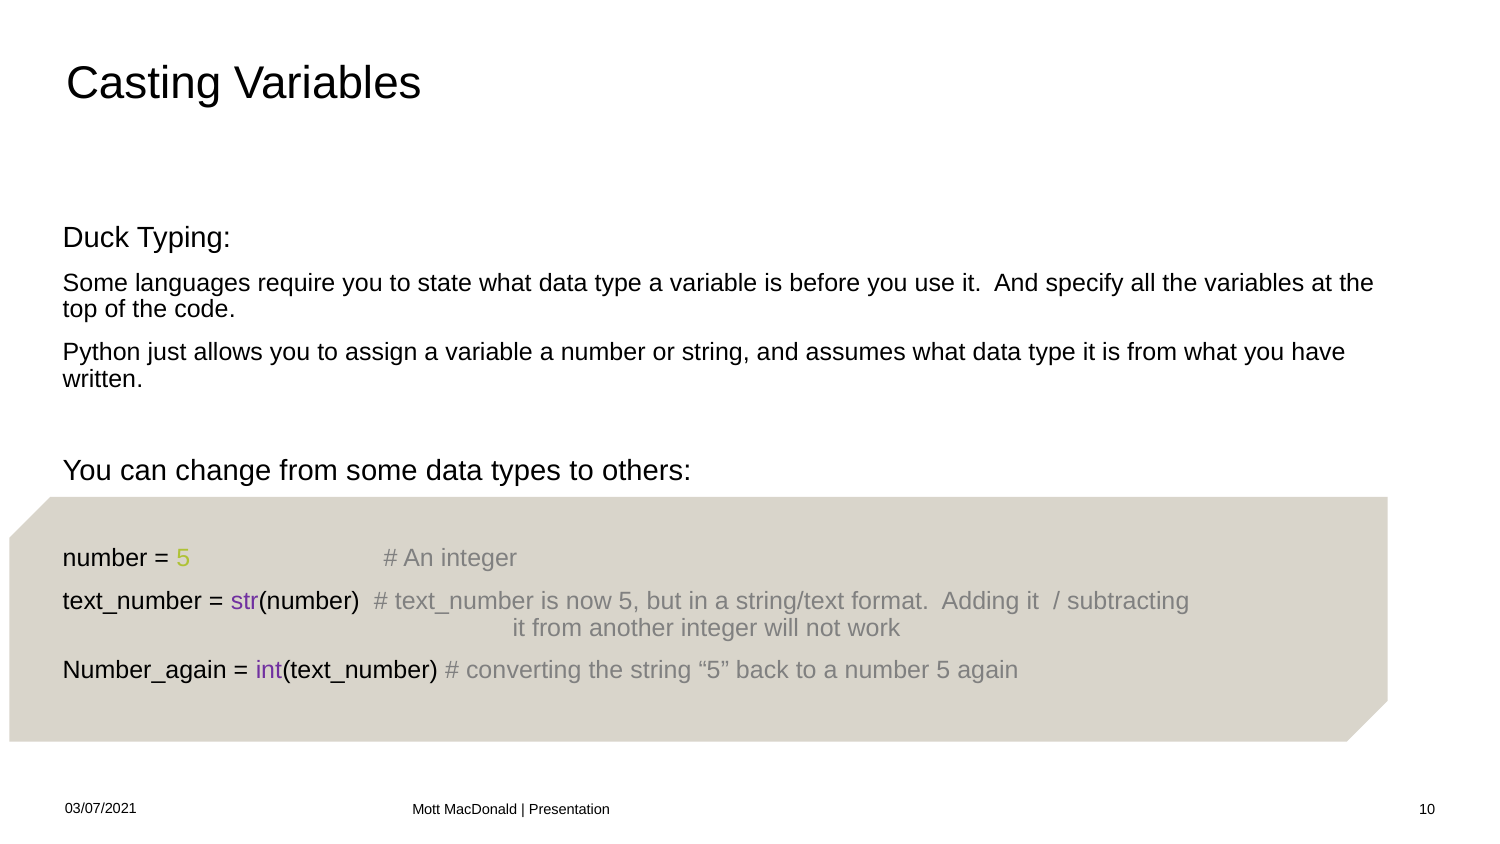

# Casting Variables

Duck Typing:
Some languages require you to state what data type a variable is before you use it.  And specify all the variables at the top of the code.
Python just allows you to assign a variable a number or string, and assumes what data type it is from what you have written.

You can change from some data types to others:

number = 5  		   # An integer
text_number = str(number)  # text_number is now 5, but in a string/text format.  Adding it  / subtracting 			     	it from another integer will not work
Number_again = int(text_number) # converting the string “5” back to a number 5 again

03/07/2021
Mott MacDonald | Presentation
10